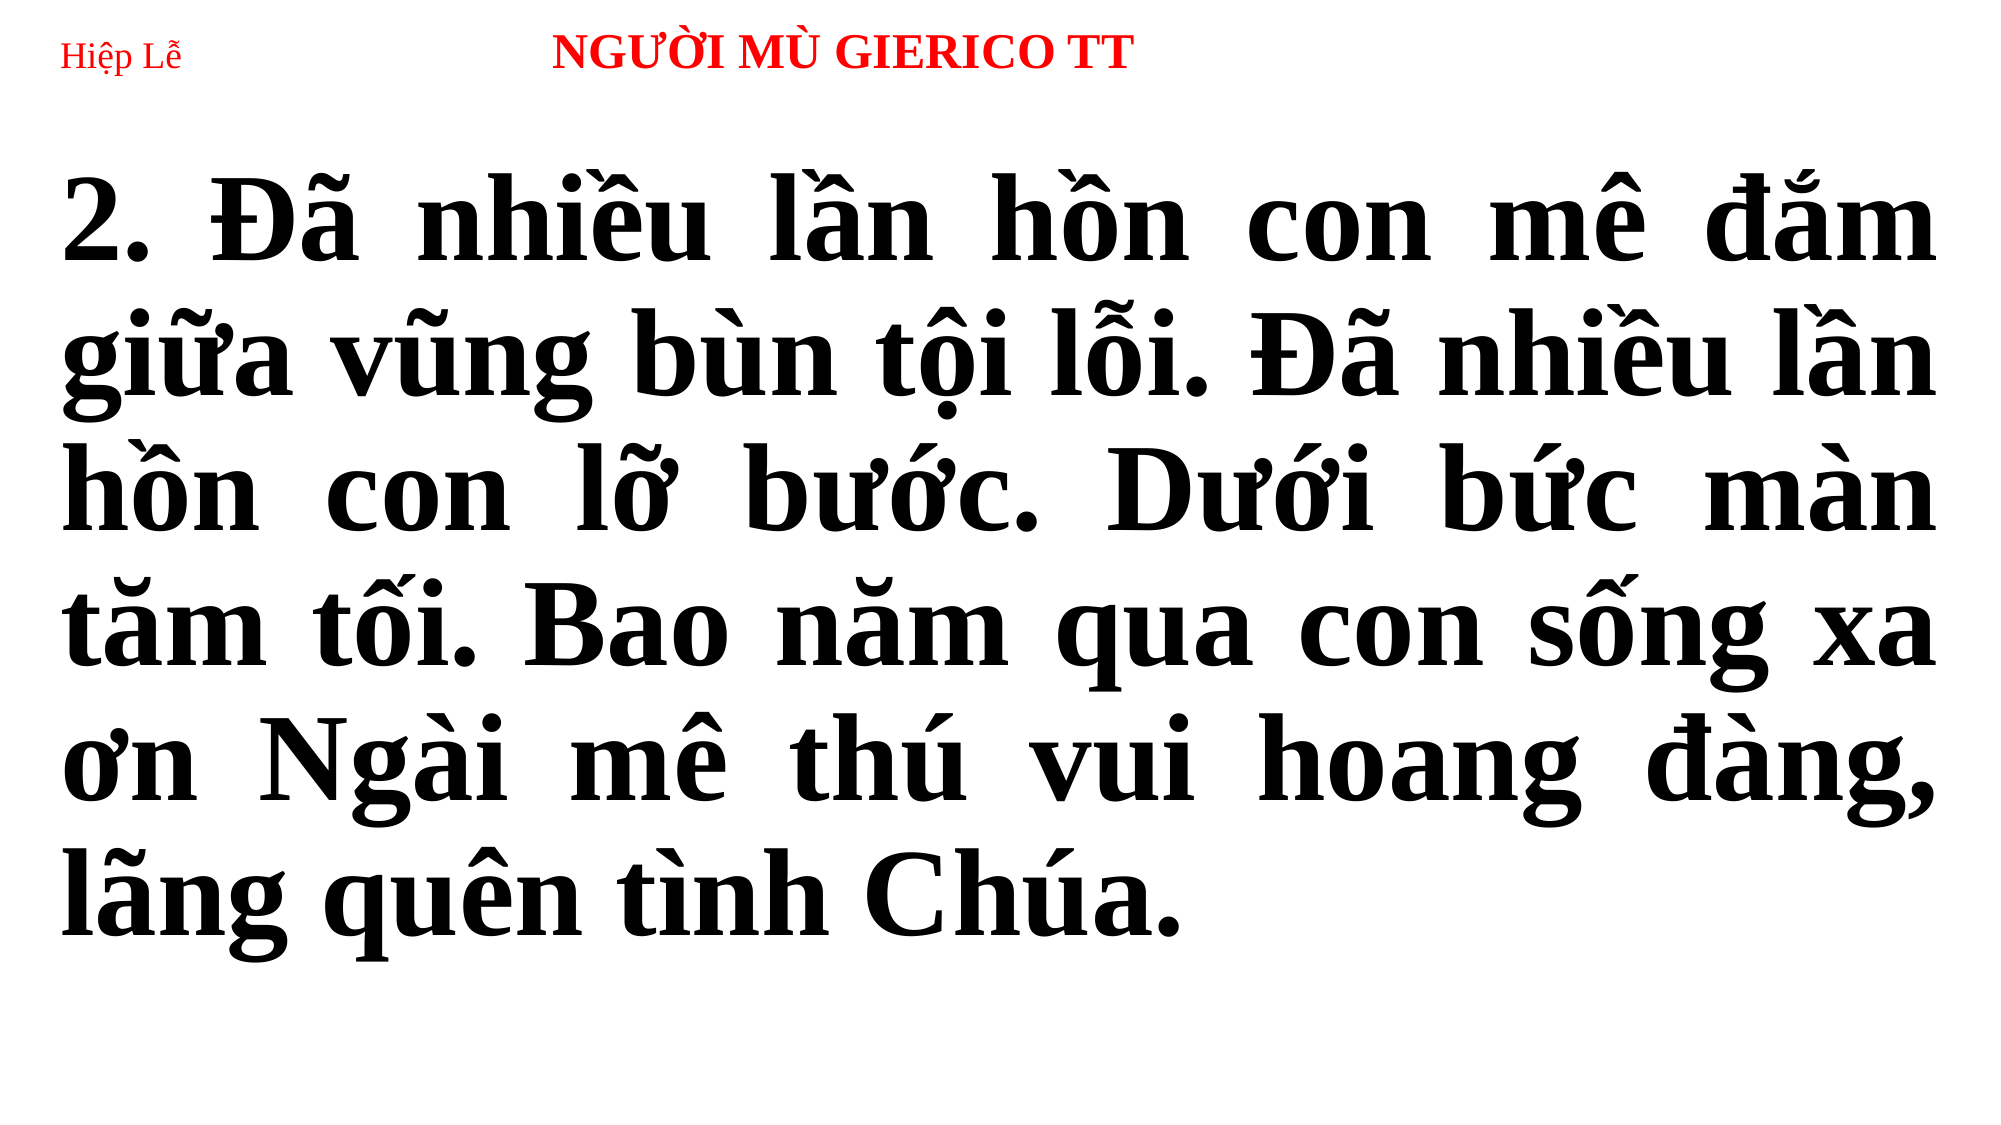

# Hiệp Lễ                                       NGƯỜI MÙ GIERICO TT
2. Đã nhiều lần hồn con mê đắm giữa vũng bùn tội lỗi. Đã nhiều lần hồn con lỡ bước. Dưới bức màn tăm tối. Bao năm qua con sống xa ơn Ngài mê thú vui hoang đàng, lãng quên tình Chúa.